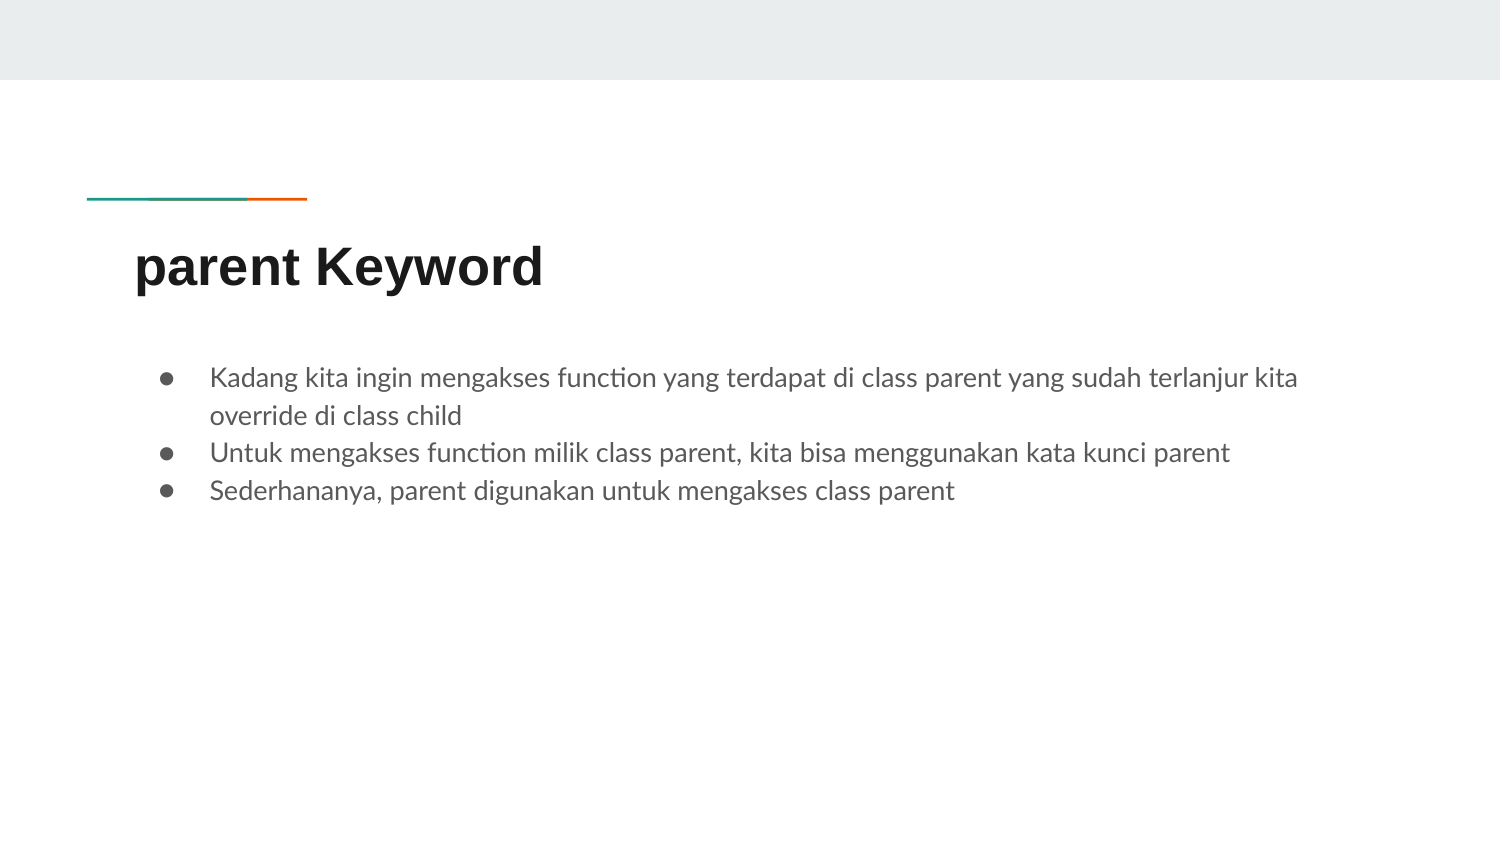

# parent Keyword
Kadang kita ingin mengakses function yang terdapat di class parent yang sudah terlanjur kita override di class child
Untuk mengakses function milik class parent, kita bisa menggunakan kata kunci parent
Sederhananya, parent digunakan untuk mengakses class parent